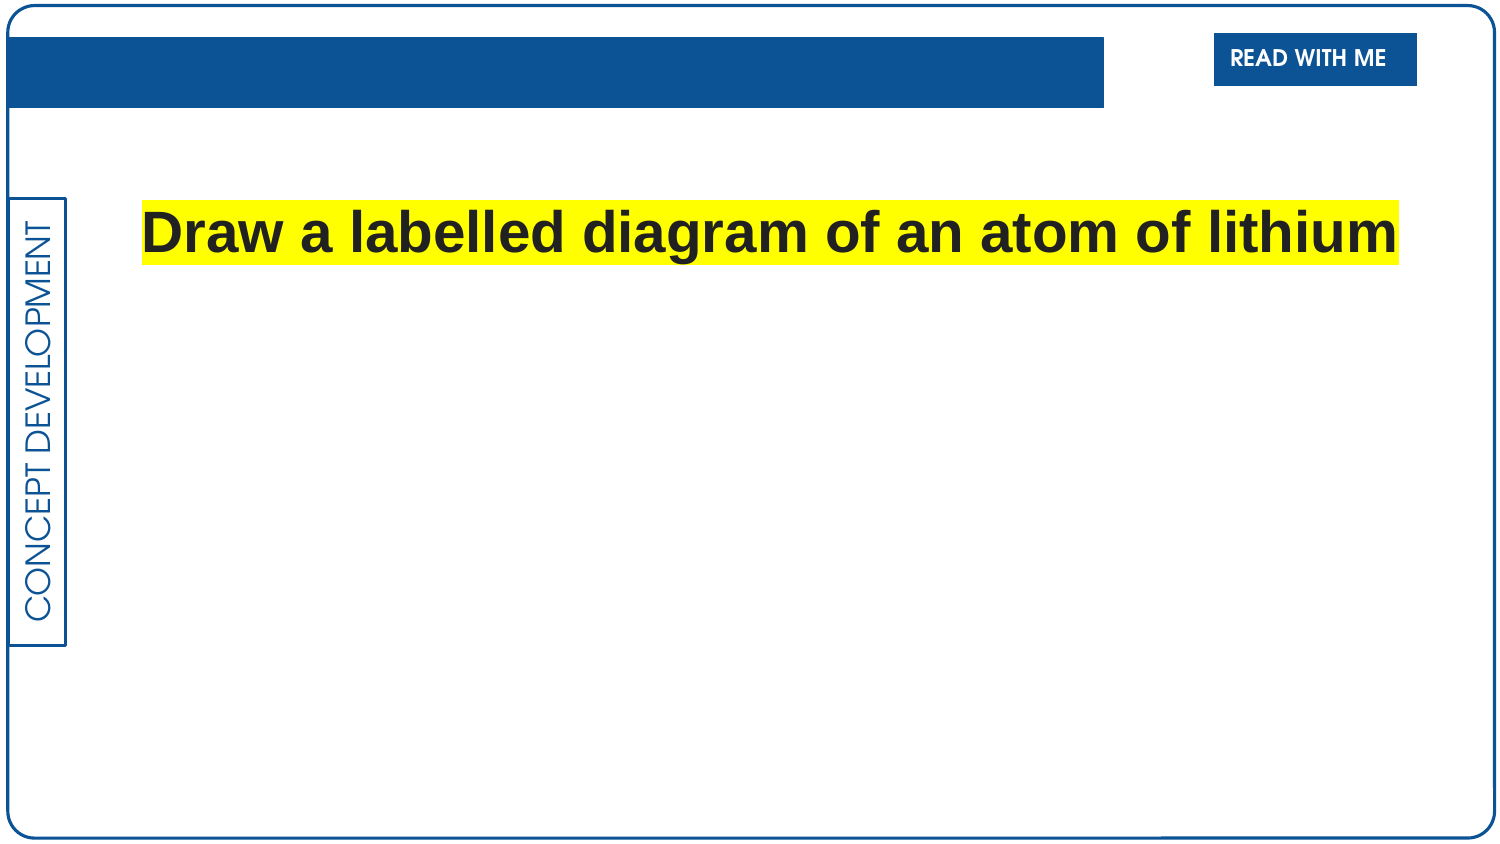

| READ WITH ME |
| --- |

Draw a labelled diagram of an atom of lithium